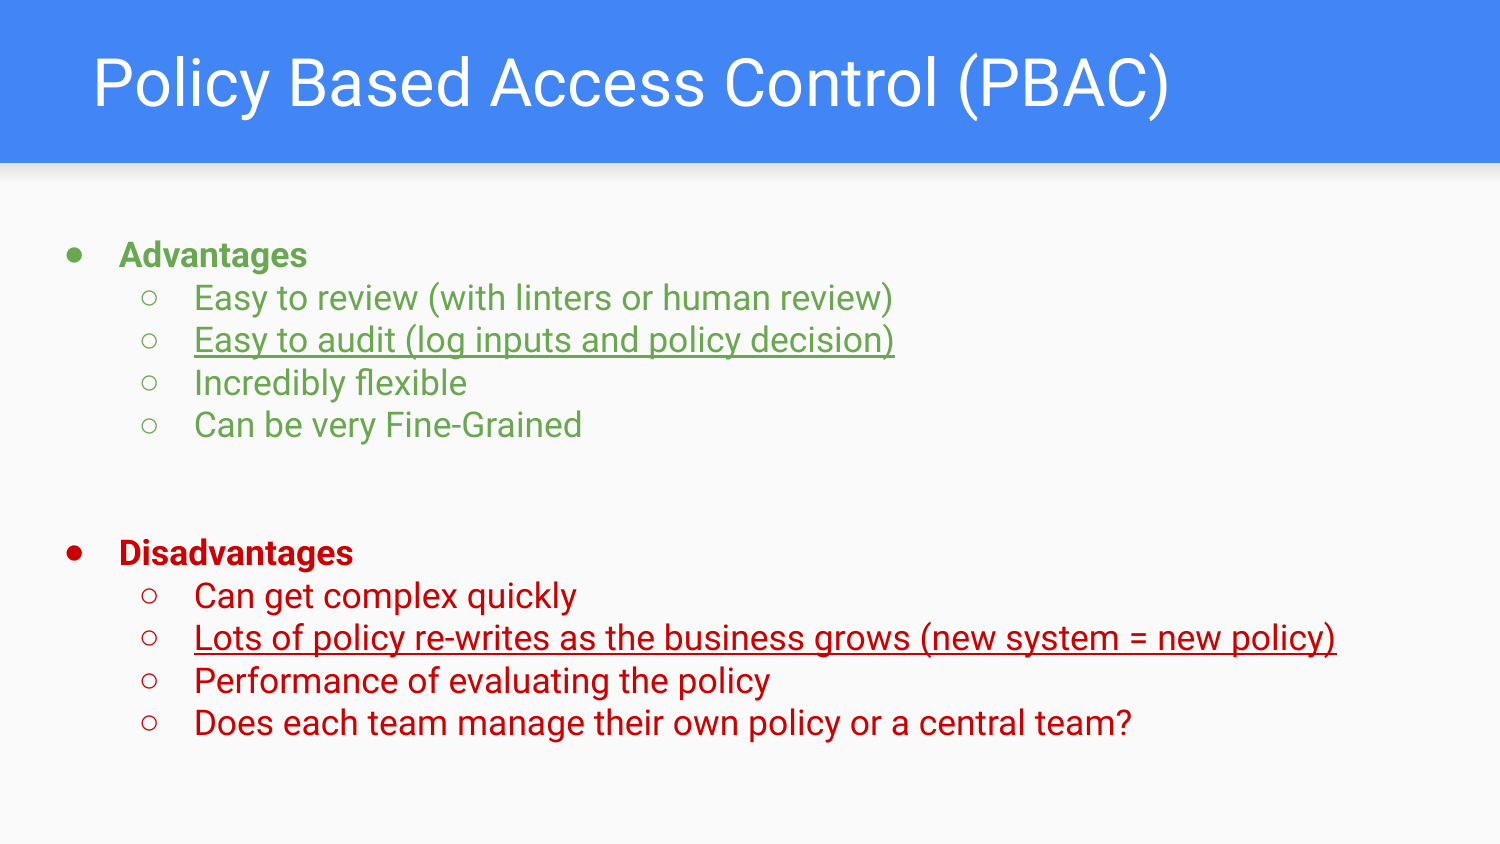

# Policy Based Access Control (PBAC)
Advantages
Easy to review (with linters or human review)
Easy to audit (log inputs and policy decision)
Incredibly flexible
Can be very Fine-Grained

Disadvantages
Can get complex quickly
Lots of policy re-writes as the business grows (new system = new policy)
Performance of evaluating the policy
Does each team manage their own policy or a central team?